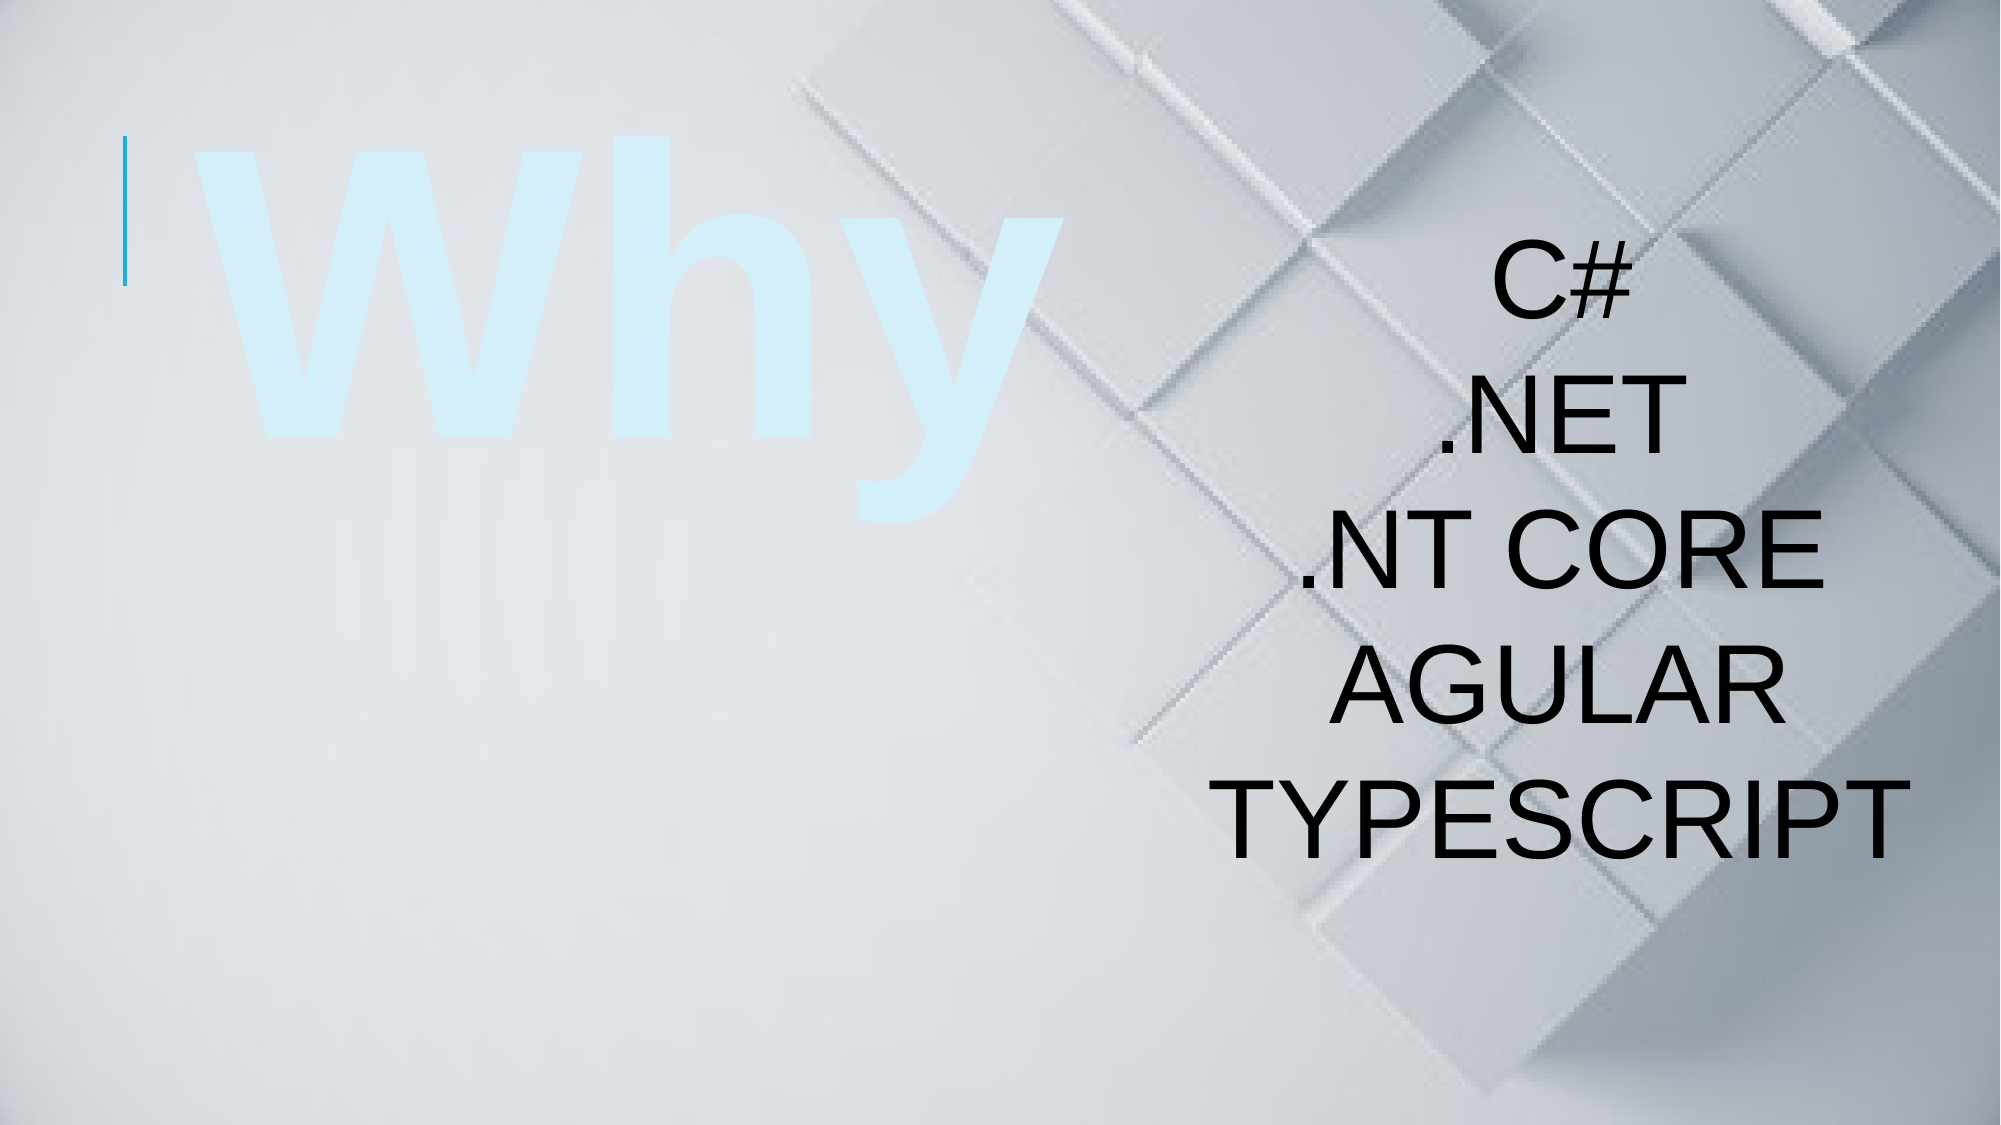

Why
C#
.NET
.NT CORE
AGULAR
TYPESCRIPT